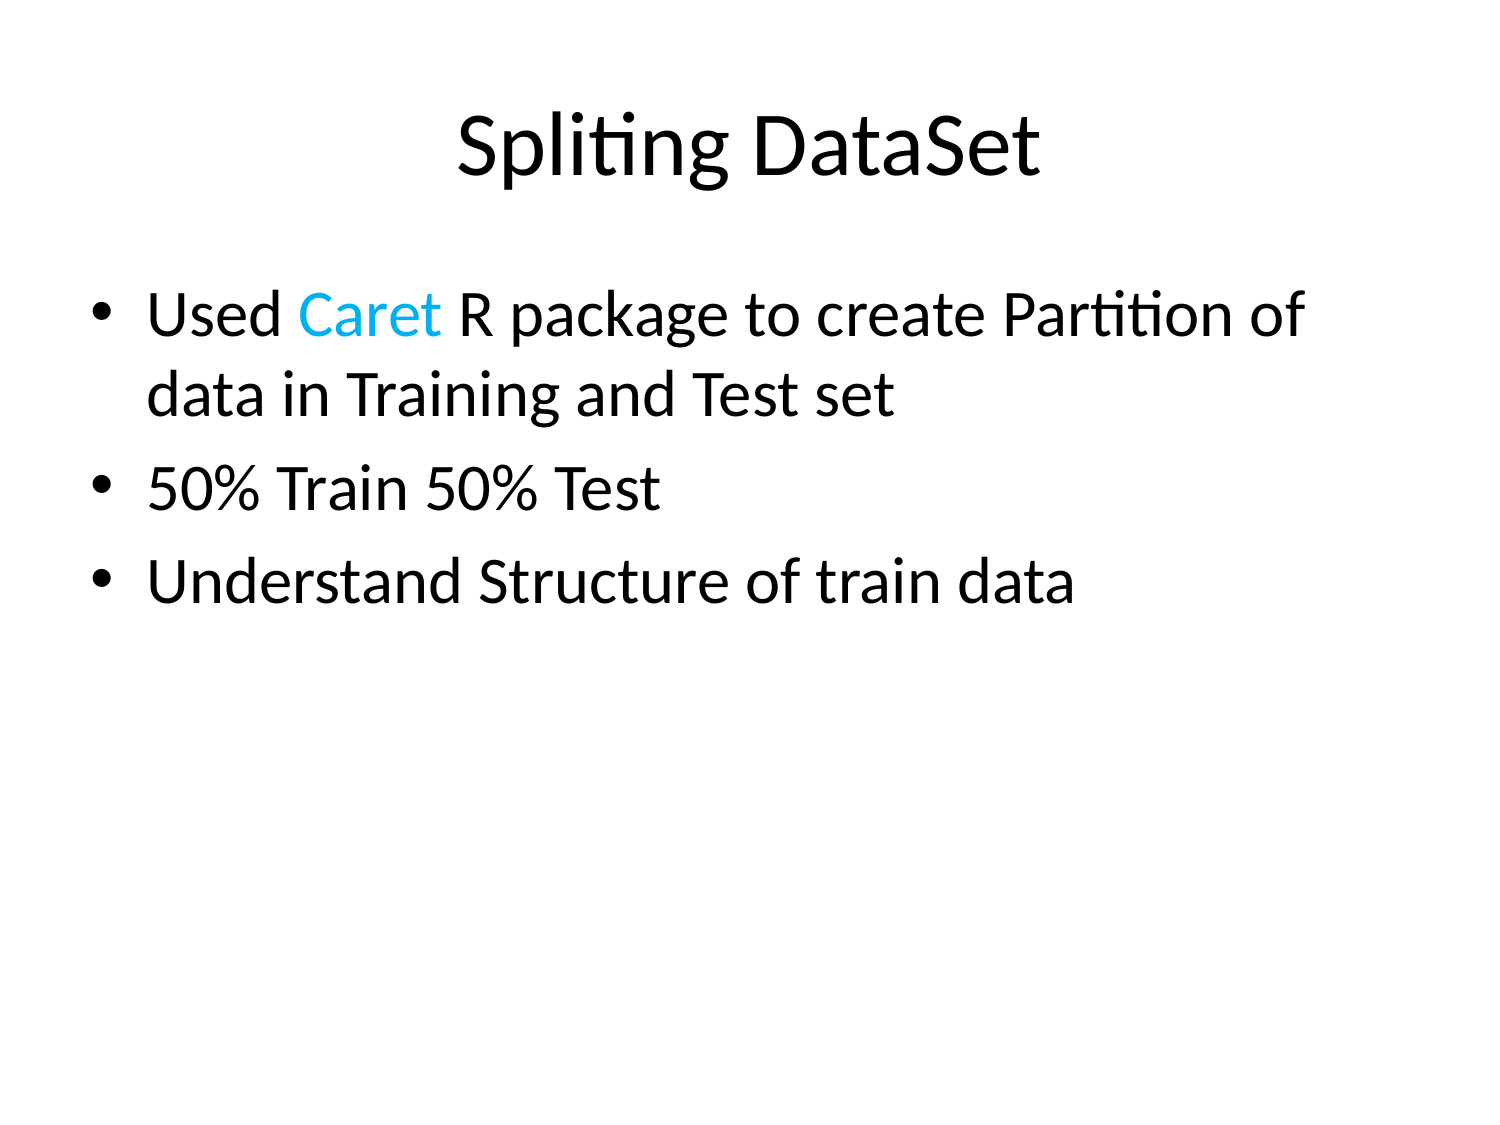

# Spliting DataSet
Used Caret R package to create Partition of data in Training and Test set
50% Train 50% Test
Understand Structure of train data